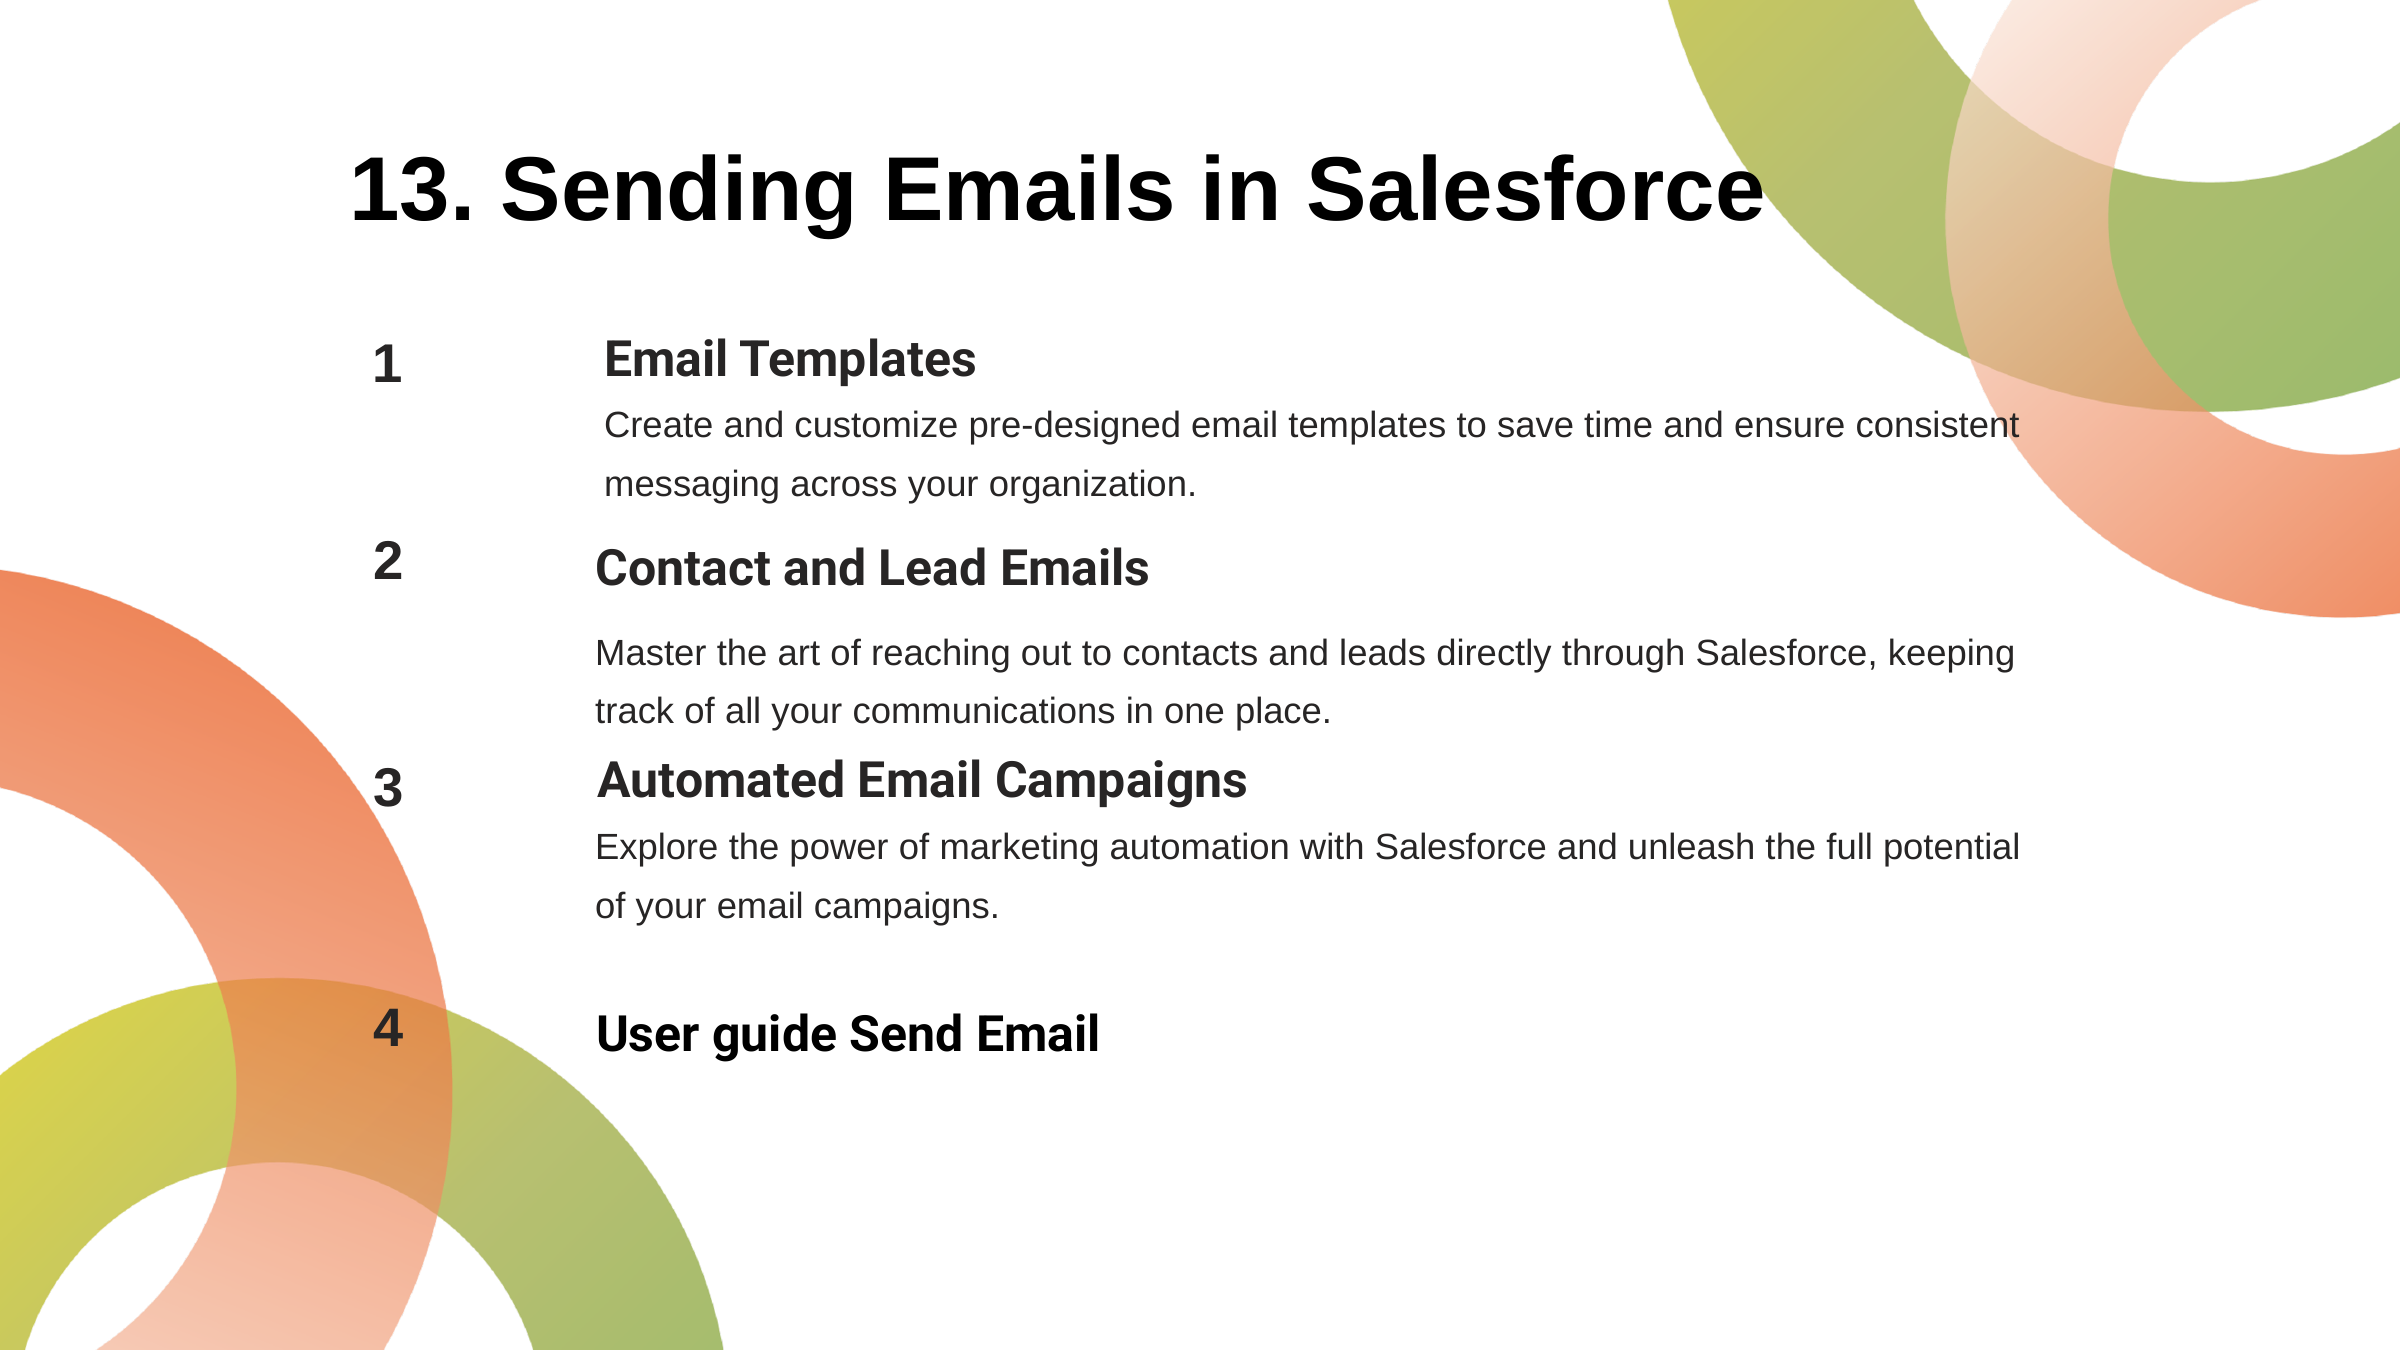

13. Sending Emails in Salesforce
1
Email Templates
Create and customize pre-designed email templates to save time and ensure consistent messaging across your organization.
2
Contact and Lead Emails
Master the art of reaching out to contacts and leads directly through Salesforce, keeping track of all your communications in one place.
3
Automated Email Campaigns
Explore the power of marketing automation with Salesforce and unleash the full potential of your email campaigns.
4
User guide Send Email